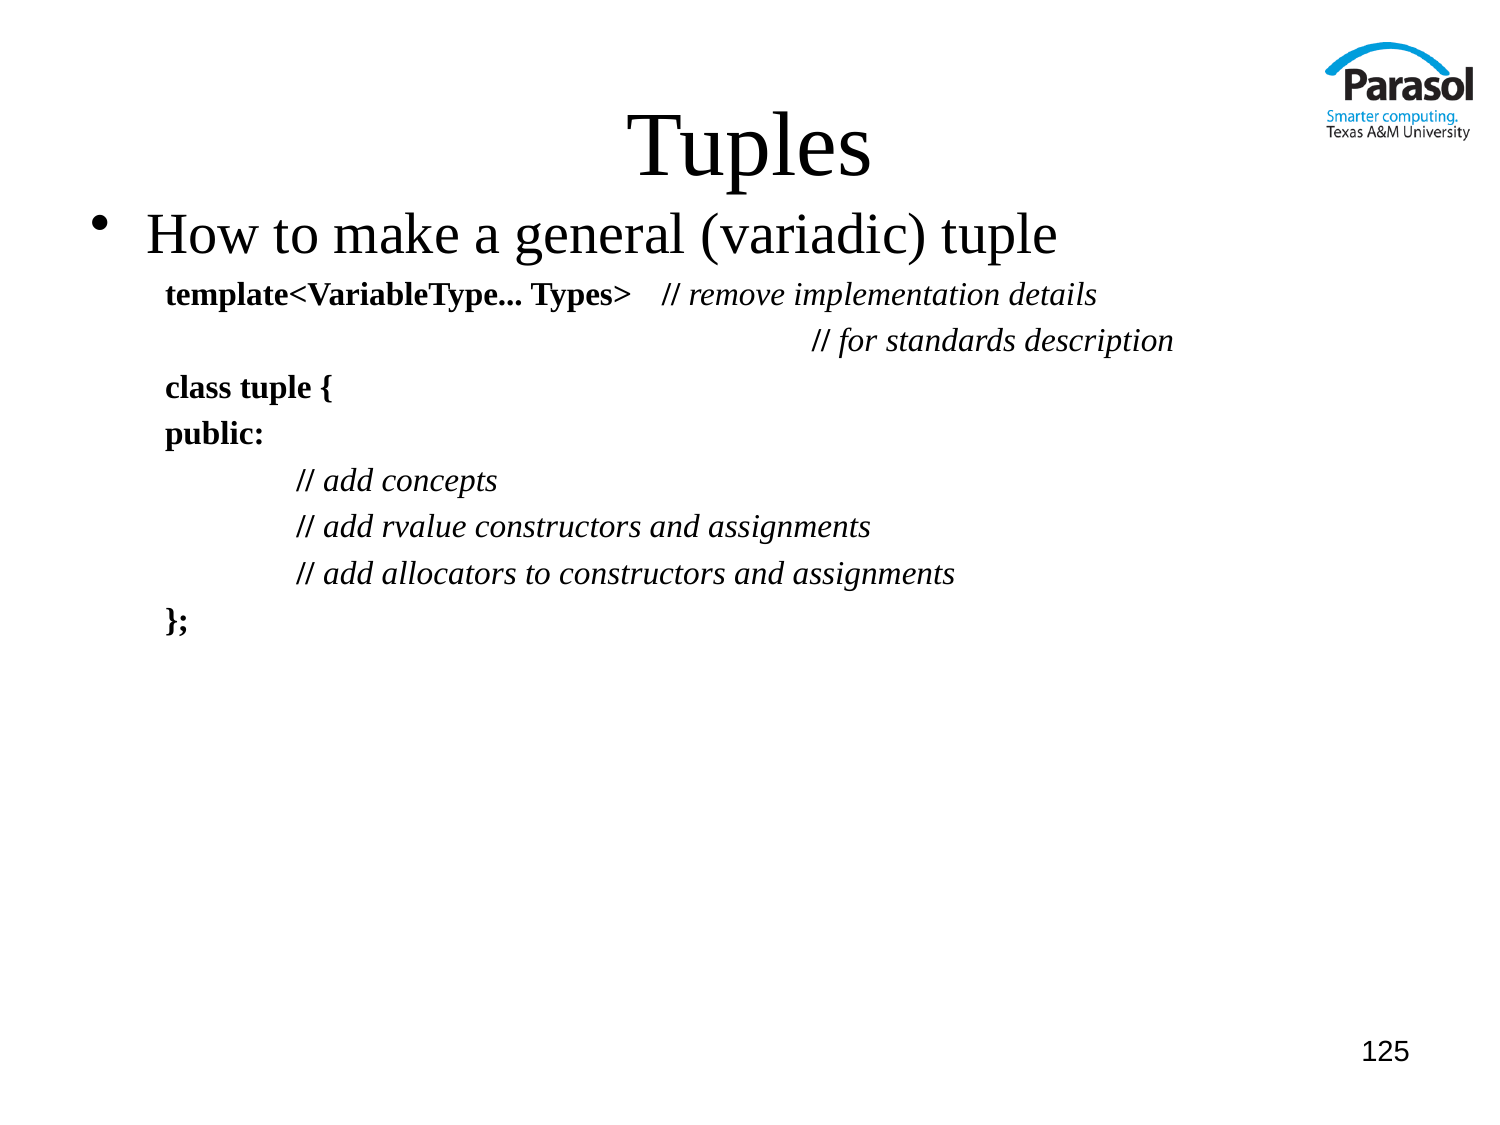

# Tuples
How to make a general (variadic) tuple
template<VariableType... Types>	// remove implementation details
					// for standards description
class tuple {
public:
		// add concepts
		// add rvalue constructors and assignments
		// add allocators to constructors and assignments
};
125